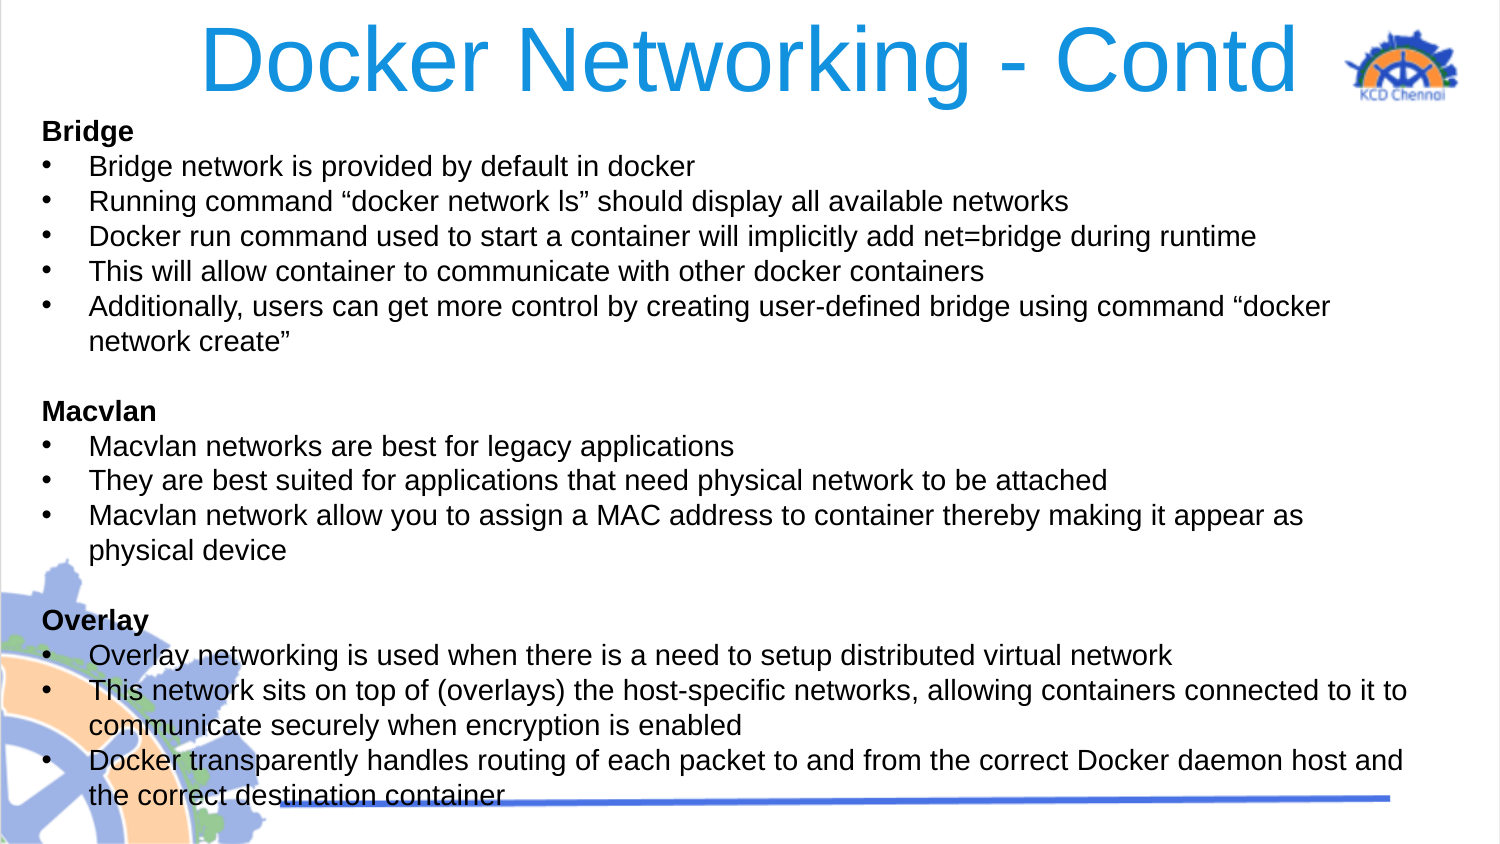

# Docker Networking - Contd
Bridge
Bridge network is provided by default in docker
Running command “docker network ls” should display all available networks
Docker run command used to start a container will implicitly add net=bridge during runtime
This will allow container to communicate with other docker containers
Additionally, users can get more control by creating user-defined bridge using command “docker network create”

Macvlan
Macvlan networks are best for legacy applications
They are best suited for applications that need physical network to be attached
Macvlan network allow you to assign a MAC address to container thereby making it appear as physical device

Overlay
Overlay networking is used when there is a need to setup distributed virtual network
This network sits on top of (overlays) the host-specific networks, allowing containers connected to it to communicate securely when encryption is enabled
Docker transparently handles routing of each packet to and from the correct Docker daemon host and the correct destination container